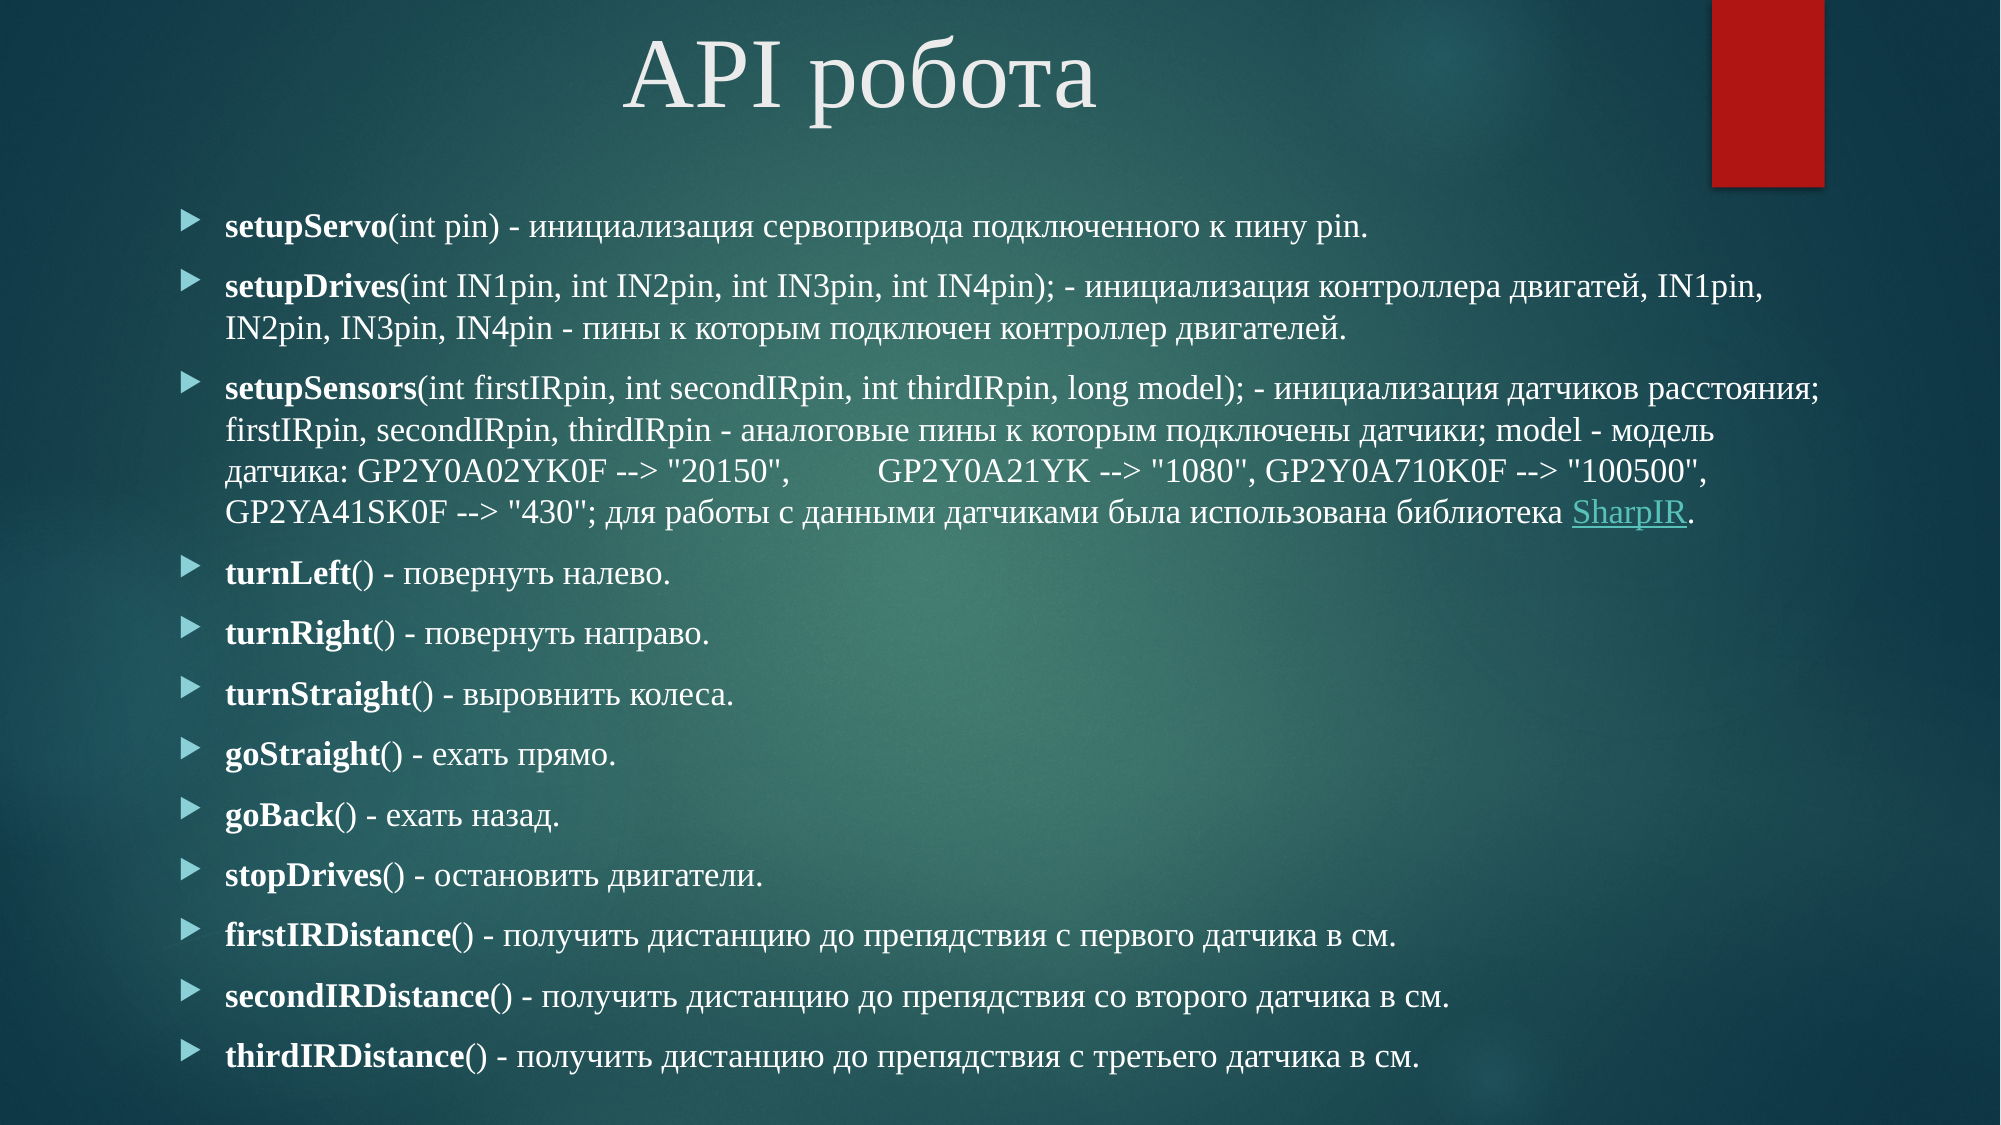

# API робота
setupServo(int pin) - инициализация сервопривода подключенного к пину pin.
setupDrives(int IN1pin, int IN2pin, int IN3pin, int IN4pin); - инициализация контроллера двигатей, IN1pin, IN2pin, IN3pin, IN4pin - пины к которым подключен контроллер двигателей.
setupSensors(int firstIRpin, int secondIRpin, int thirdIRpin, long model); - инициализация датчиков расстояния; firstIRpin, secondIRpin, thirdIRpin - аналоговые пины к которым подключены датчики; model - модель датчика: GP2Y0A02YK0F --> "20150",          GP2Y0A21YK --> "1080", GP2Y0A710K0F --> "100500", GP2YA41SK0F --> "430"; для работы с данными датчиками была использована библиотека SharpIR.
turnLeft() - повернуть налево.
turnRight() - повернуть направо.
turnStraight() - выровнить колеса.
goStraight() - ехать прямо.
goBack() - ехать назад.
stopDrives() - остановить двигатели.
firstIRDistance() - получить дистанцию до препядствия с первого датчика в см.
secondIRDistance() - получить дистанцию до препядствия со второго датчика в см.
thirdIRDistance() - получить дистанцию до препядствия с третьего датчика в см.